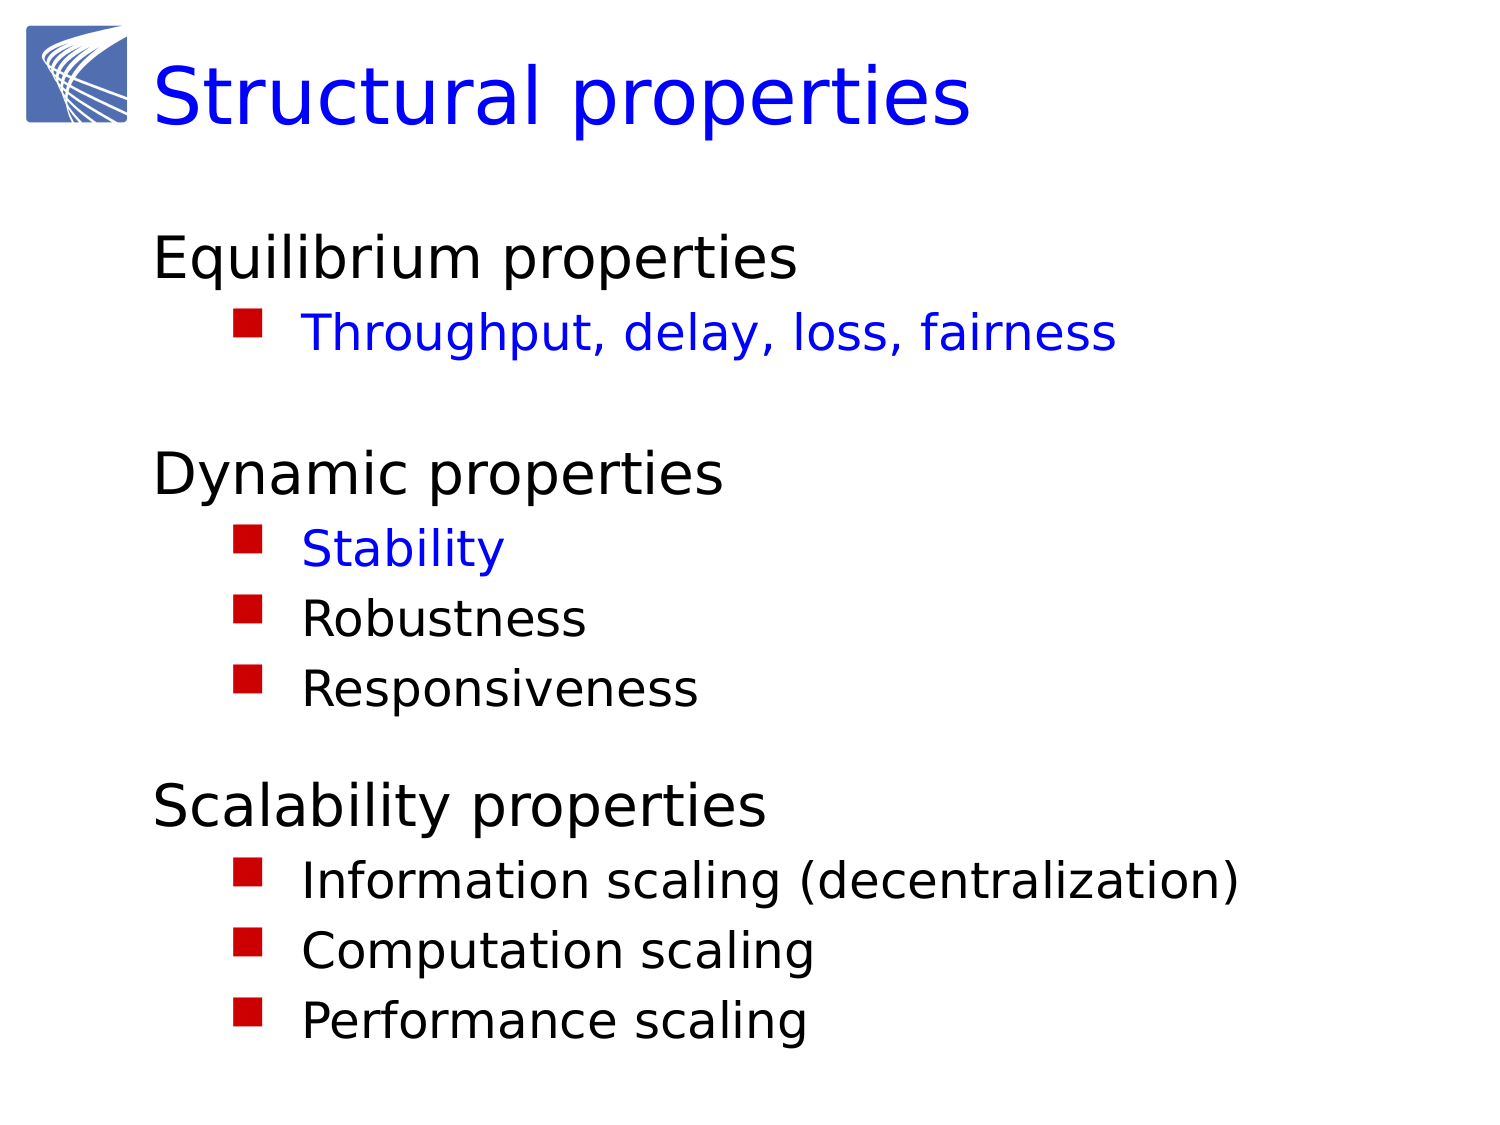

# Structural properties
Equilibrium properties
Throughput, delay, loss, fairness

Dynamic properties
Stability
Robustness
Responsiveness

Scalability properties
Information scaling (decentralization)
Computation scaling
Performance scaling